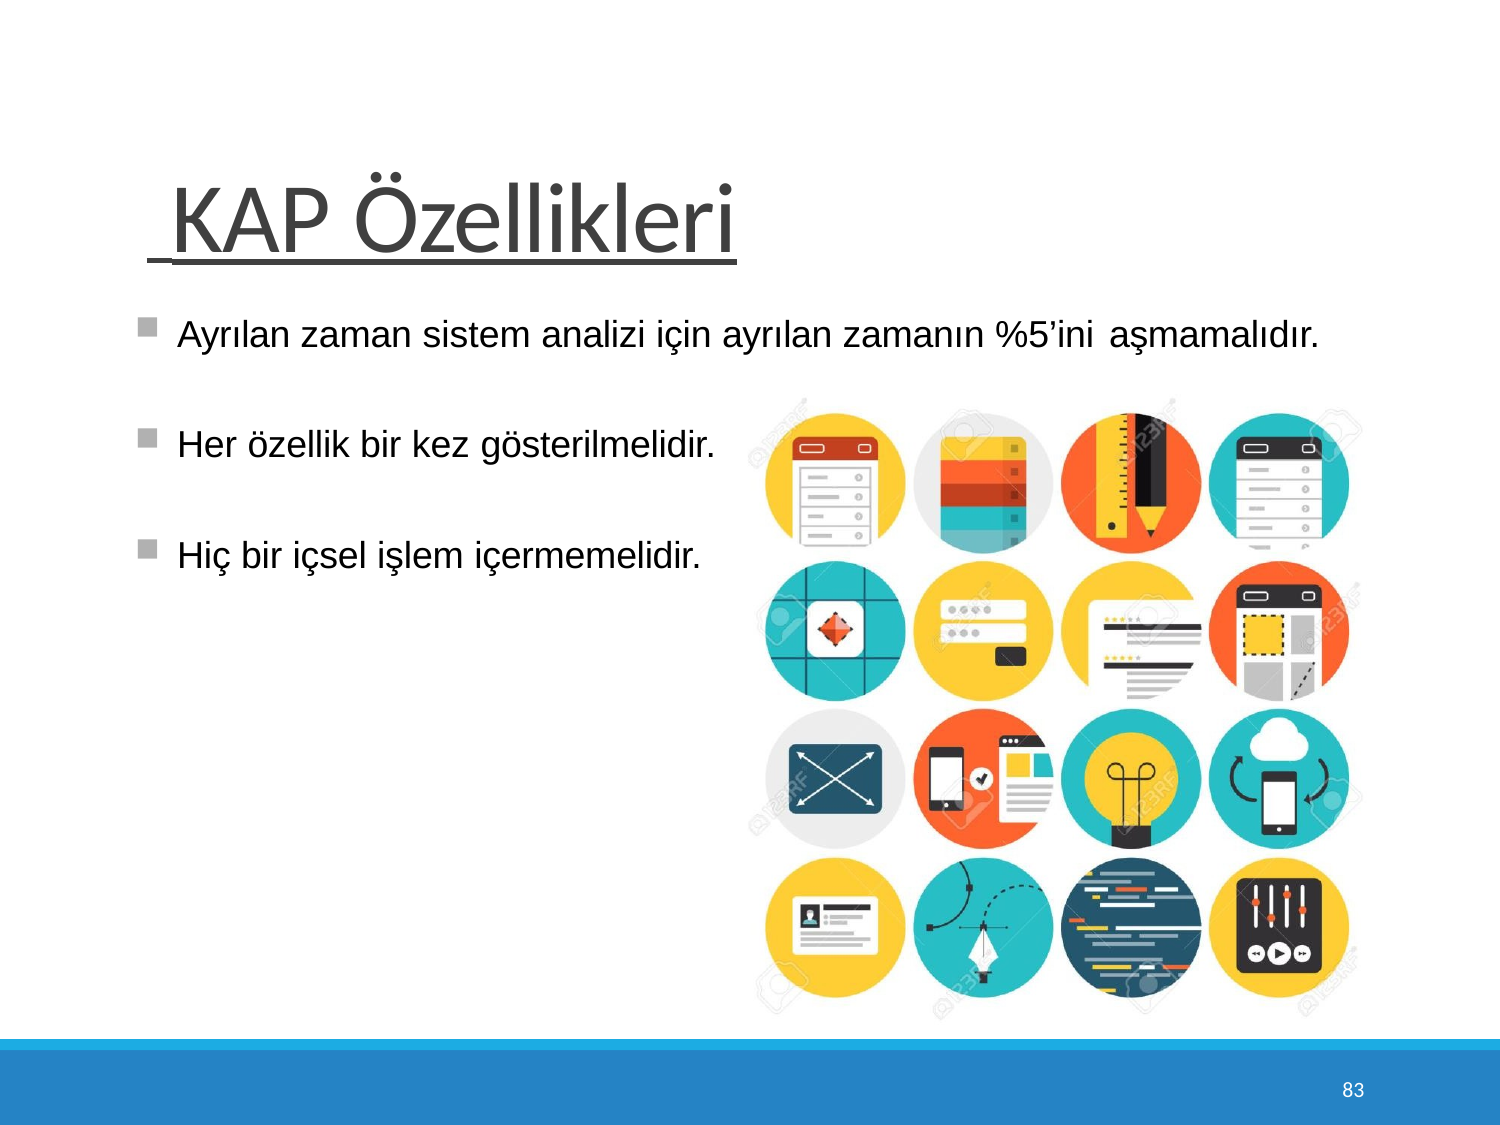

# KAP Özellikleri
Ayrılan zaman sistem analizi için ayrılan zamanın %5’ini aşmamalıdır.

Her özellik bir kez gösterilmelidir.

Hiç bir içsel işlem içermemelidir.

83